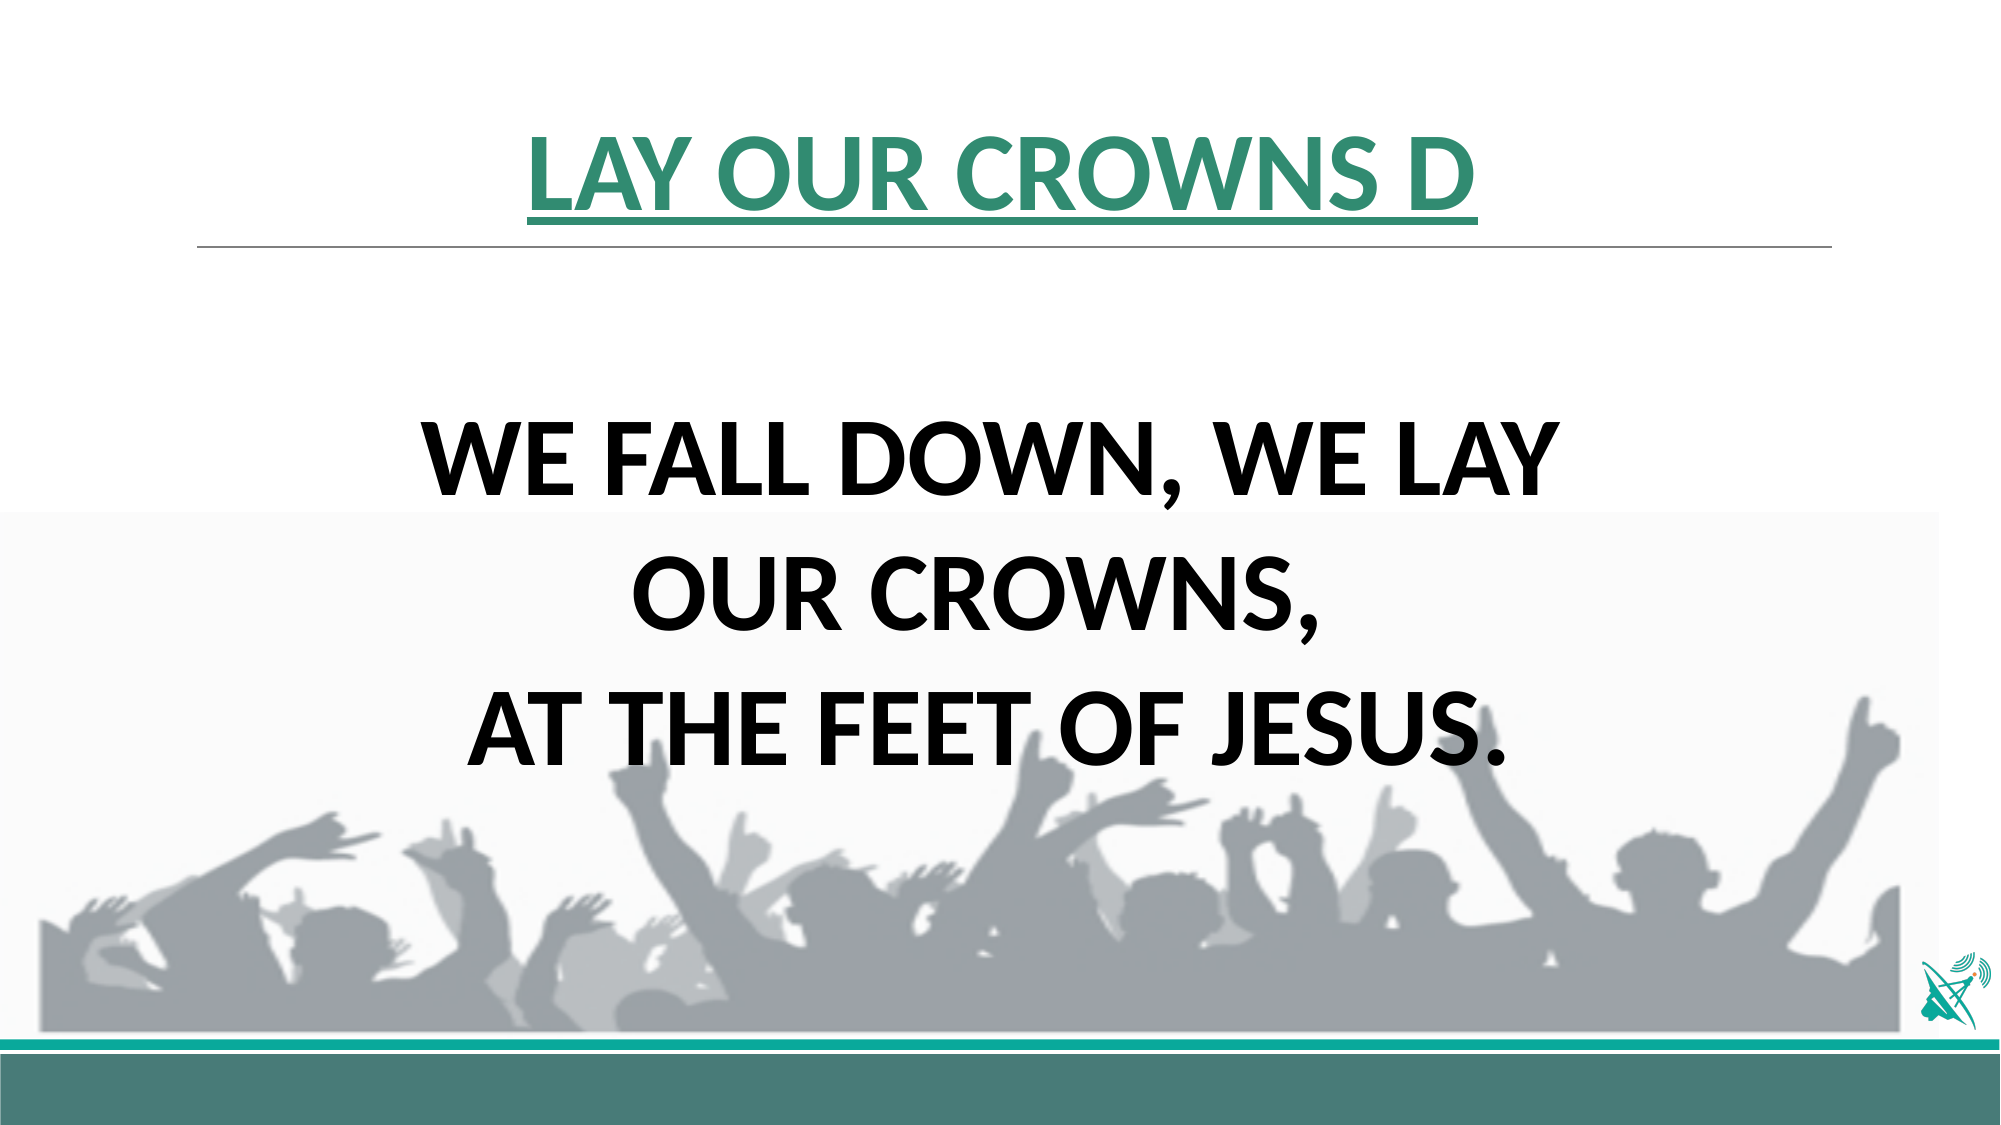

# LAY OUR CROWNS D
WE FALL DOWN, WE LAY OUR CROWNS,
AT THE FEET OF JESUS.